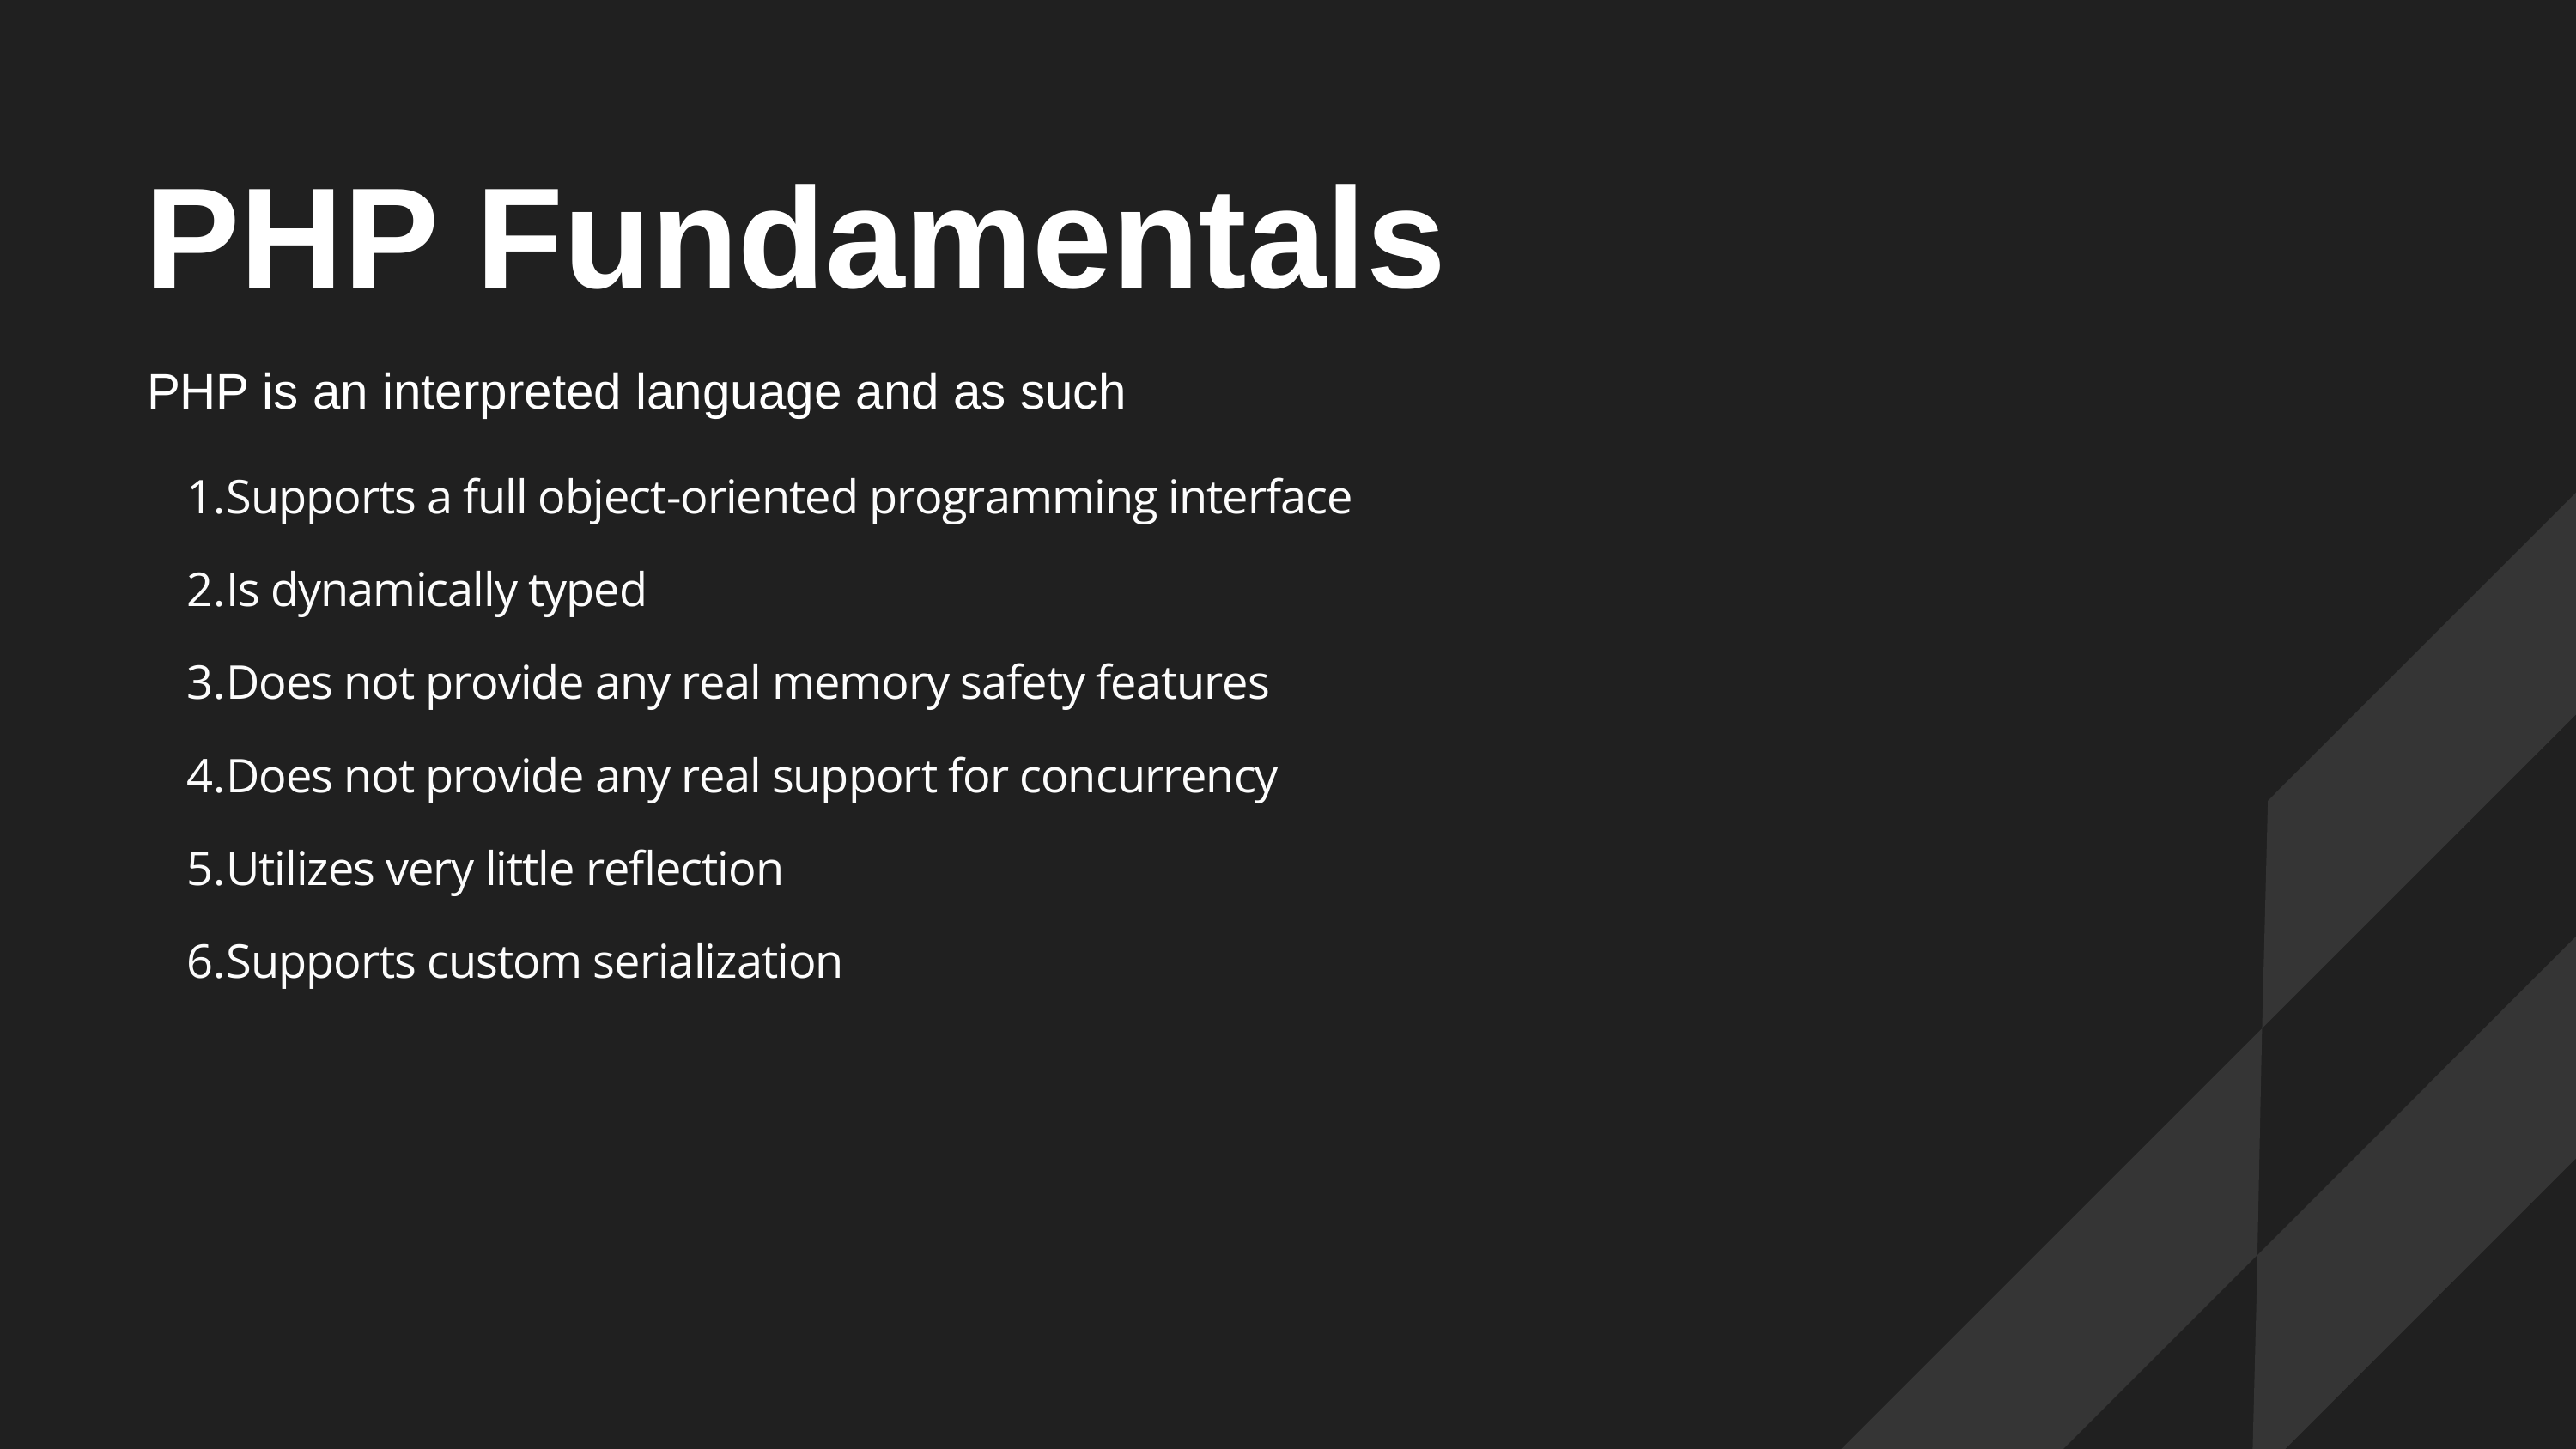

PHP Fundamentals
PHP is an interpreted language and as such
Supports a full object-oriented programming interface
Is dynamically typed
Does not provide any real memory safety features
Does not provide any real support for concurrency
Utilizes very little reflection
Supports custom serialization